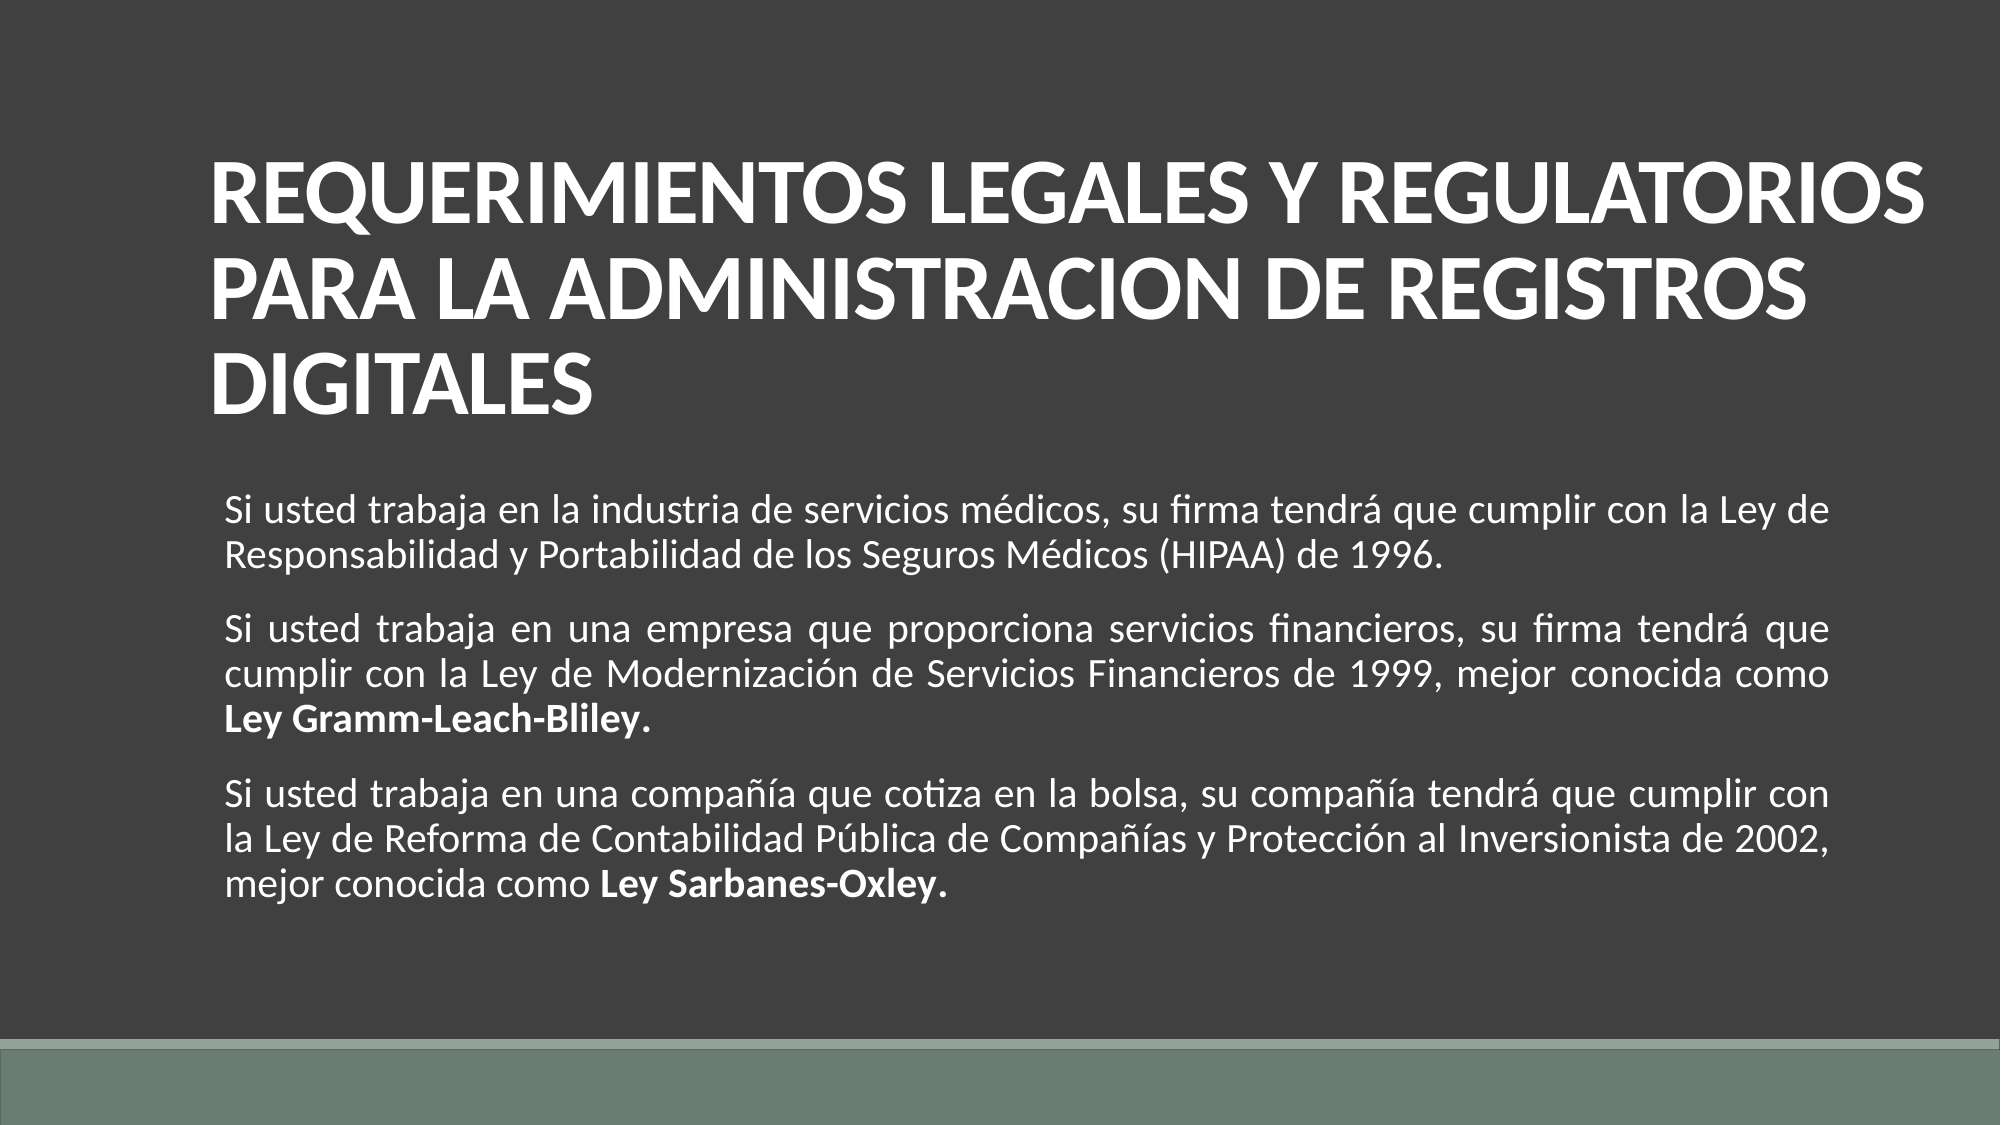

REQUERIMIENTOS LEGALES Y REGULATORIOS PARA LA ADMINISTRACION DE REGISTROS DIGITALES
Si usted trabaja en la industria de servicios médicos, su firma tendrá que cumplir con la Ley de Responsabilidad y Portabilidad de los Seguros Médicos (HIPAA) de 1996.
Si usted trabaja en una empresa que proporciona servicios financieros, su firma tendrá que cumplir con la Ley de Modernización de Servicios Financieros de 1999, mejor conocida como Ley Gramm-Leach-Bliley.
Si usted trabaja en una compañía que cotiza en la bolsa, su compañía tendrá que cumplir con la Ley de Reforma de Contabilidad Pública de Compañías y Protección al Inversionista de 2002, mejor conocida como Ley Sarbanes-Oxley.